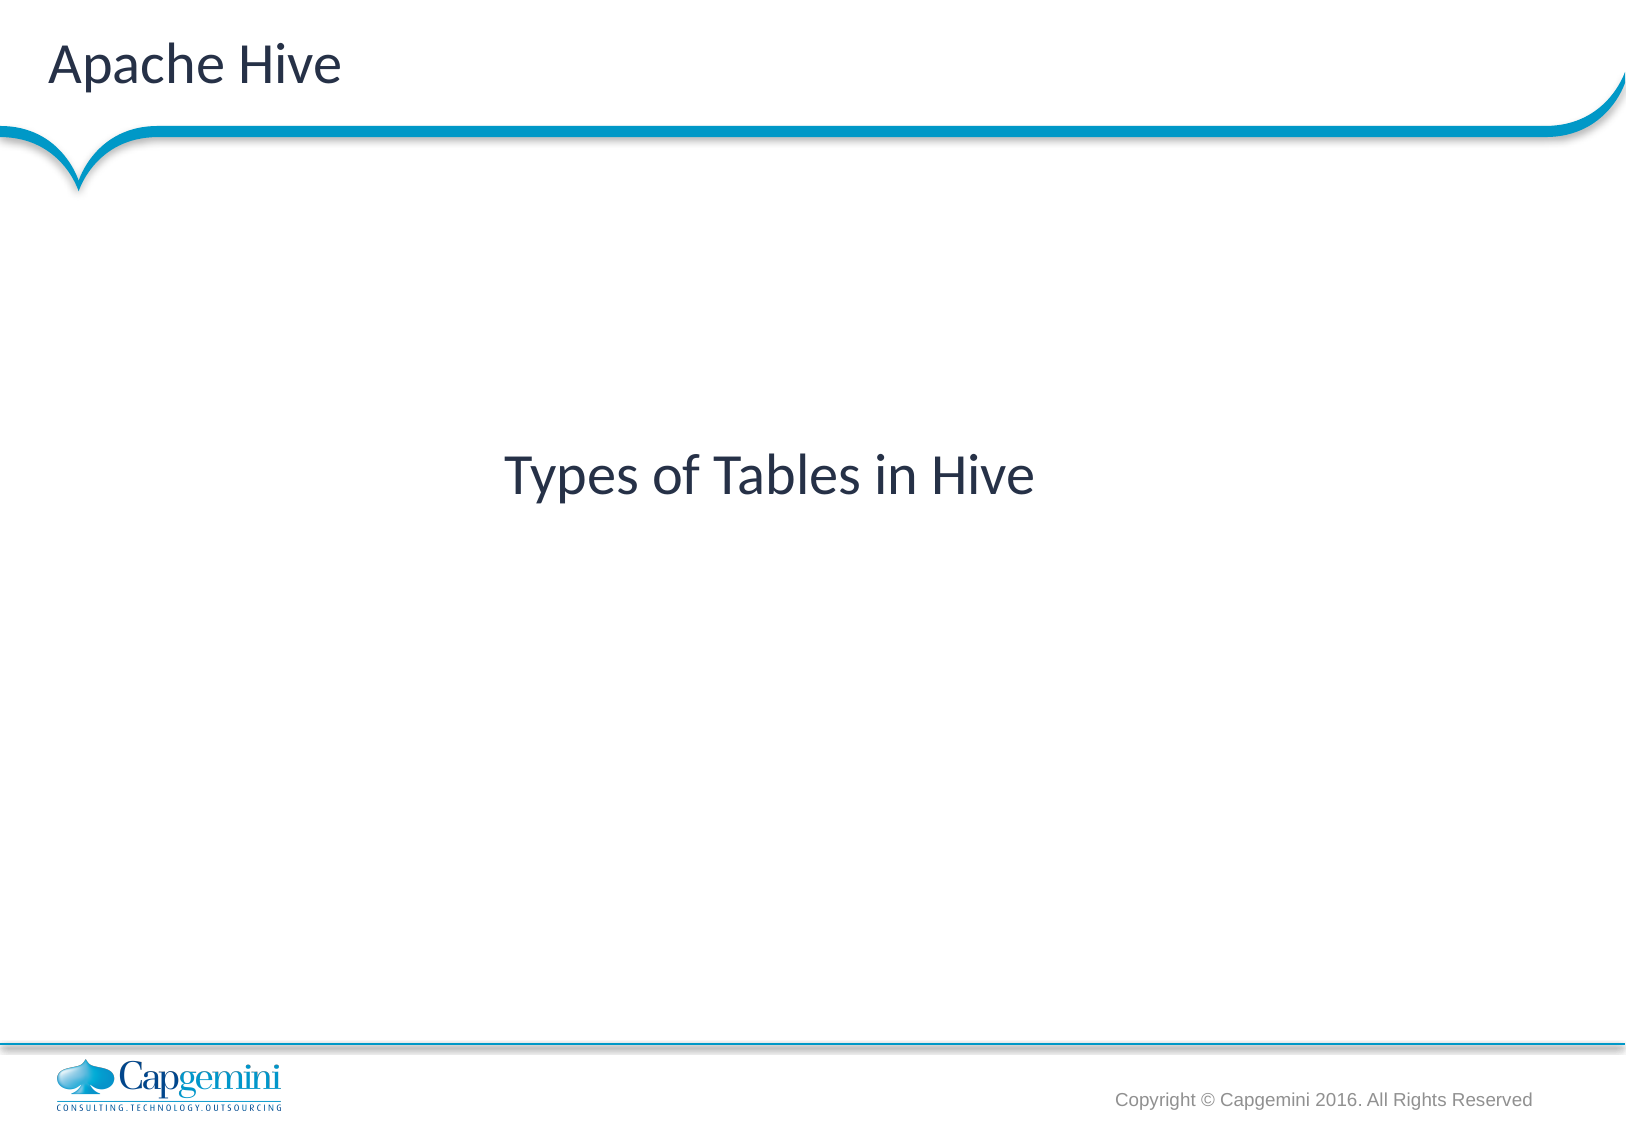

# Apache Hive

Types of Tables in Hive